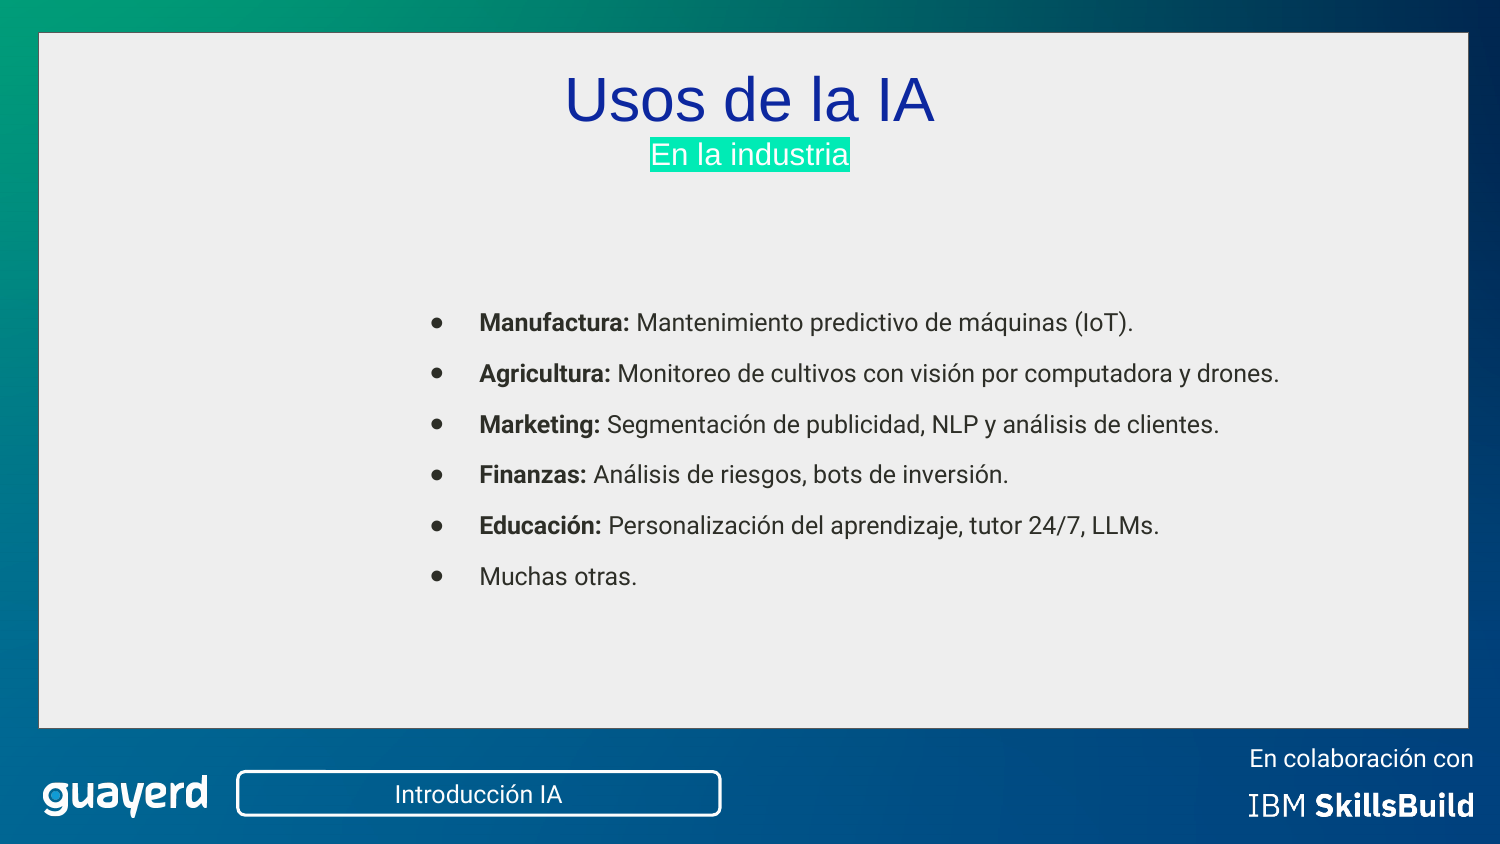

Usos de la IA
En la industria
Manufactura: Mantenimiento predictivo de máquinas (IoT).
Agricultura: Monitoreo de cultivos con visión por computadora y drones.
Marketing: Segmentación de publicidad, NLP y análisis de clientes.
Finanzas: Análisis de riesgos, bots de inversión.
Educación: Personalización del aprendizaje, tutor 24/7, LLMs.
Muchas otras.
Introducción IA